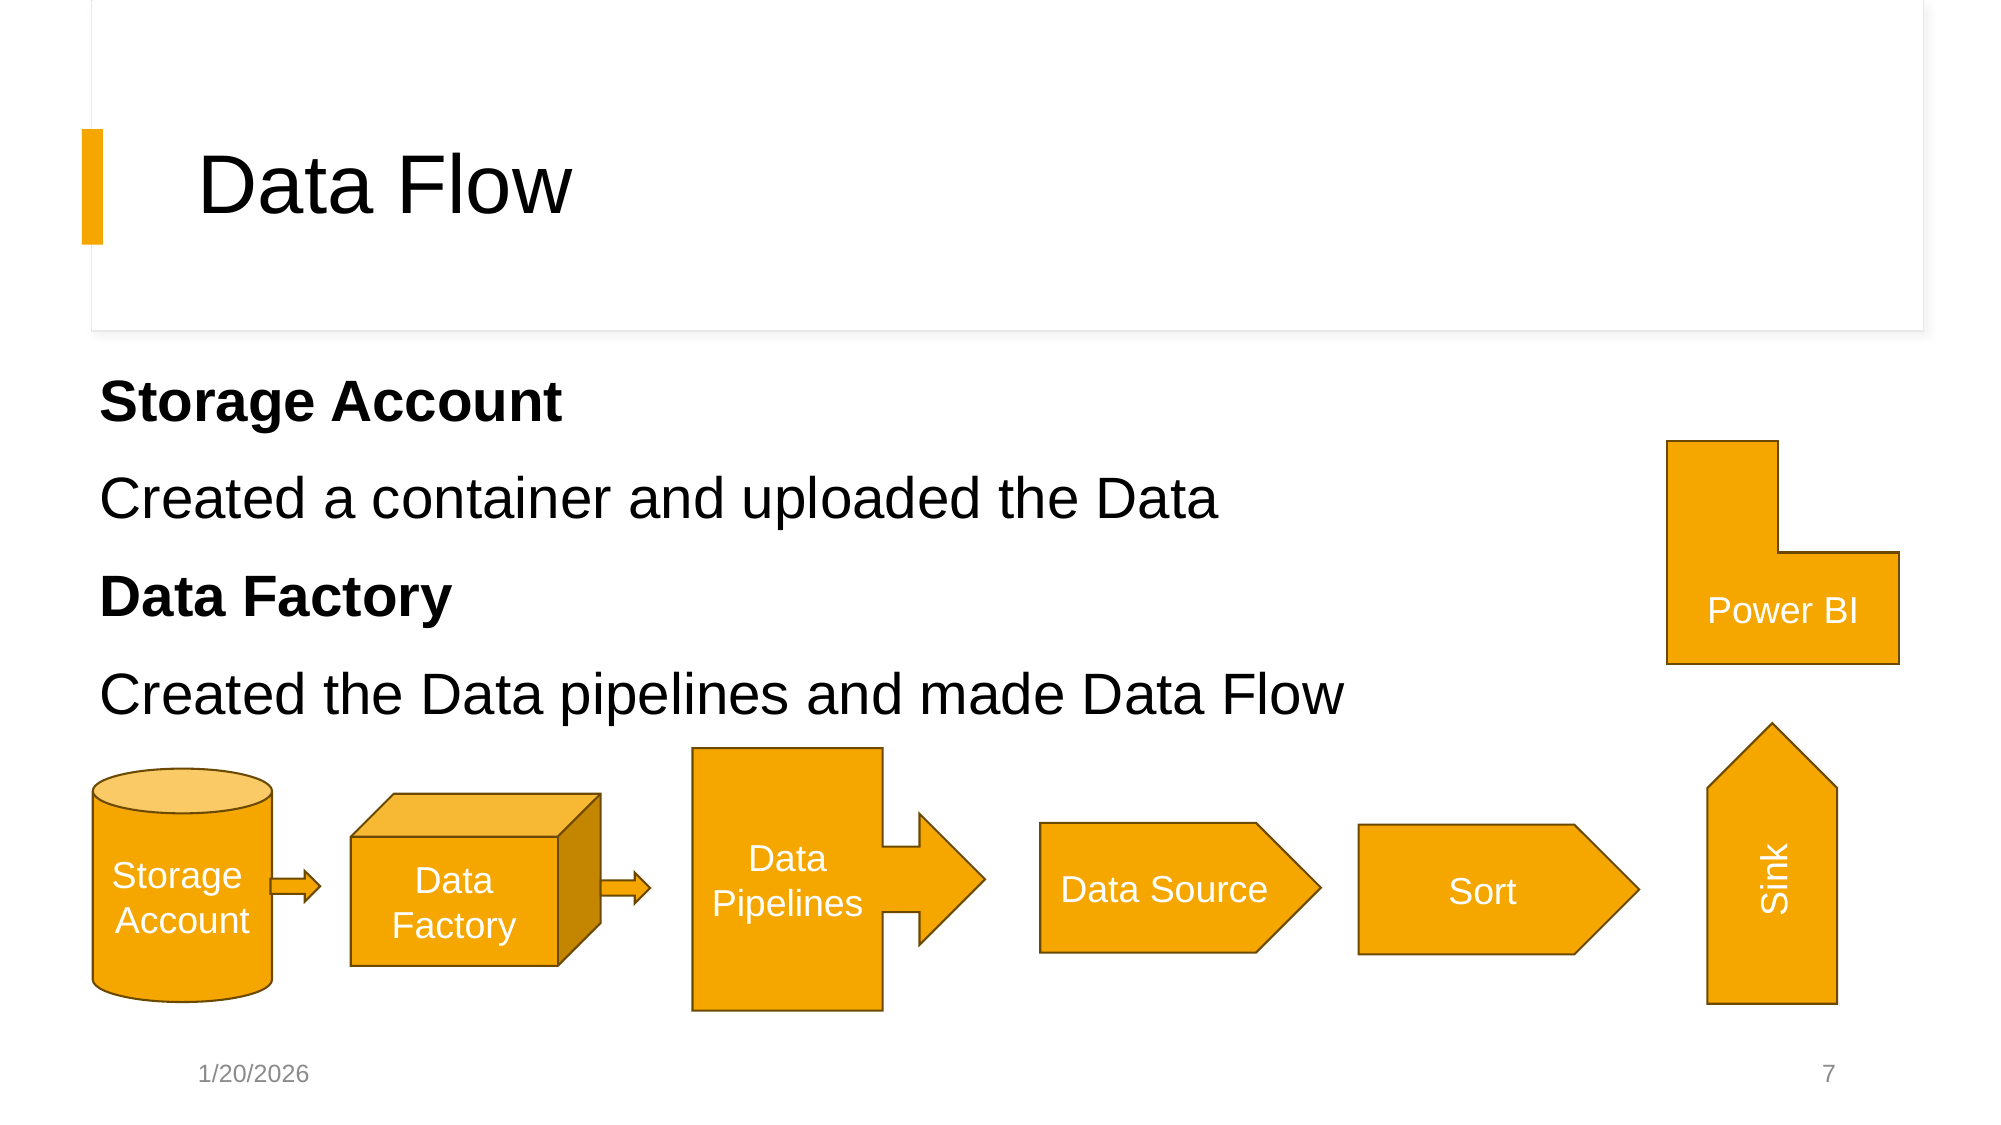

# Data Flow
Storage Account
Created a container and uploaded the Data
Data Factory
Created the Data pipelines and made Data Flow

Power BI
Data Pipelines
Storage
Account
Data Factory
Sink
Data Source
Sort

1/20/2026

7